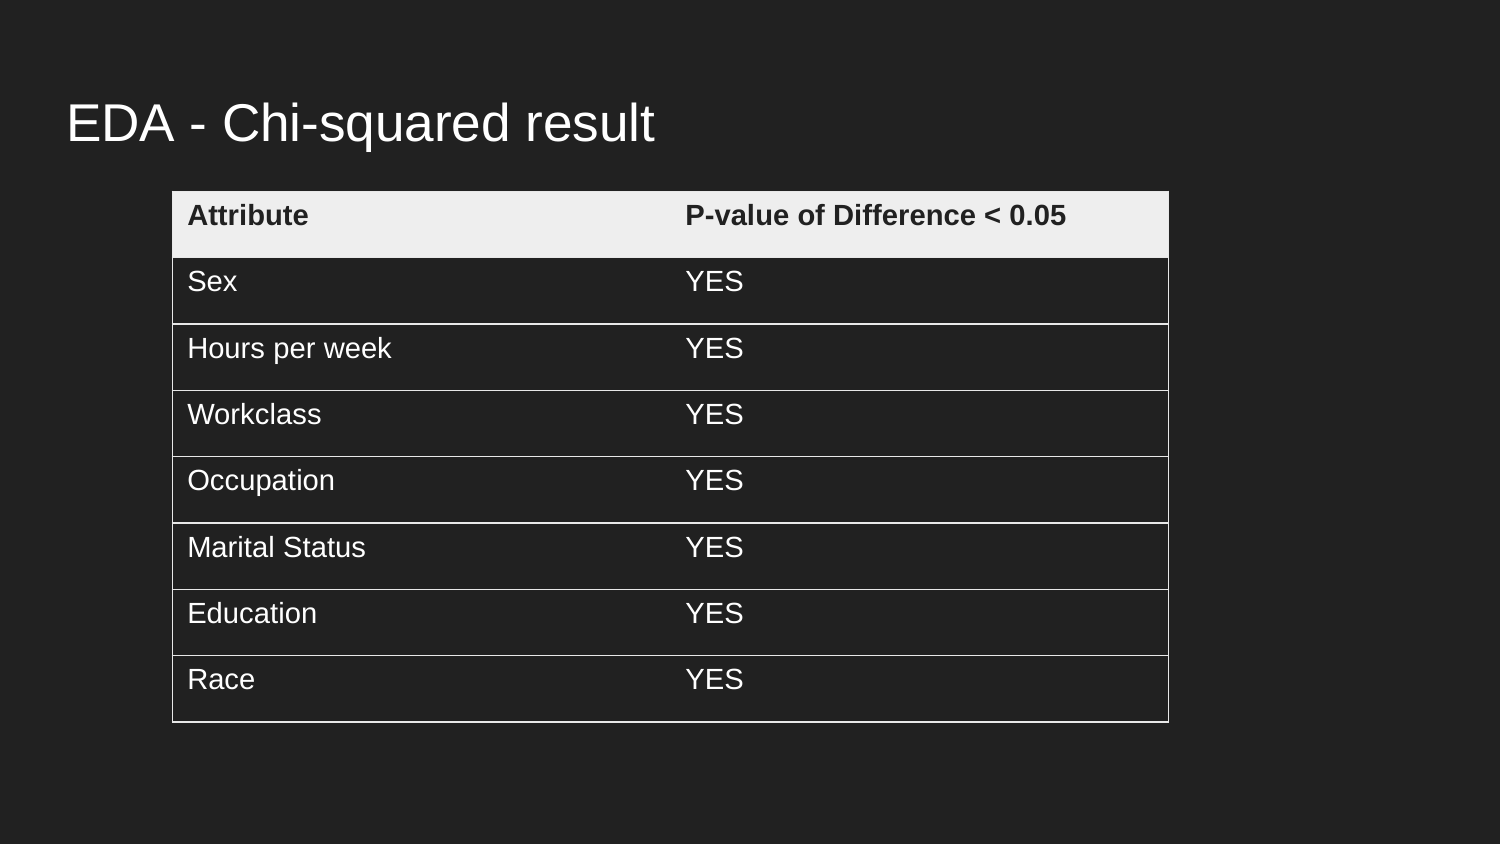

# EDA - Chi-squared result
| Attribute | P-value of Difference < 0.05 |
| --- | --- |
| Sex | YES |
| Hours per week | YES |
| Workclass | YES |
| Occupation | YES |
| Marital Status | YES |
| Education | YES |
| Race | YES |